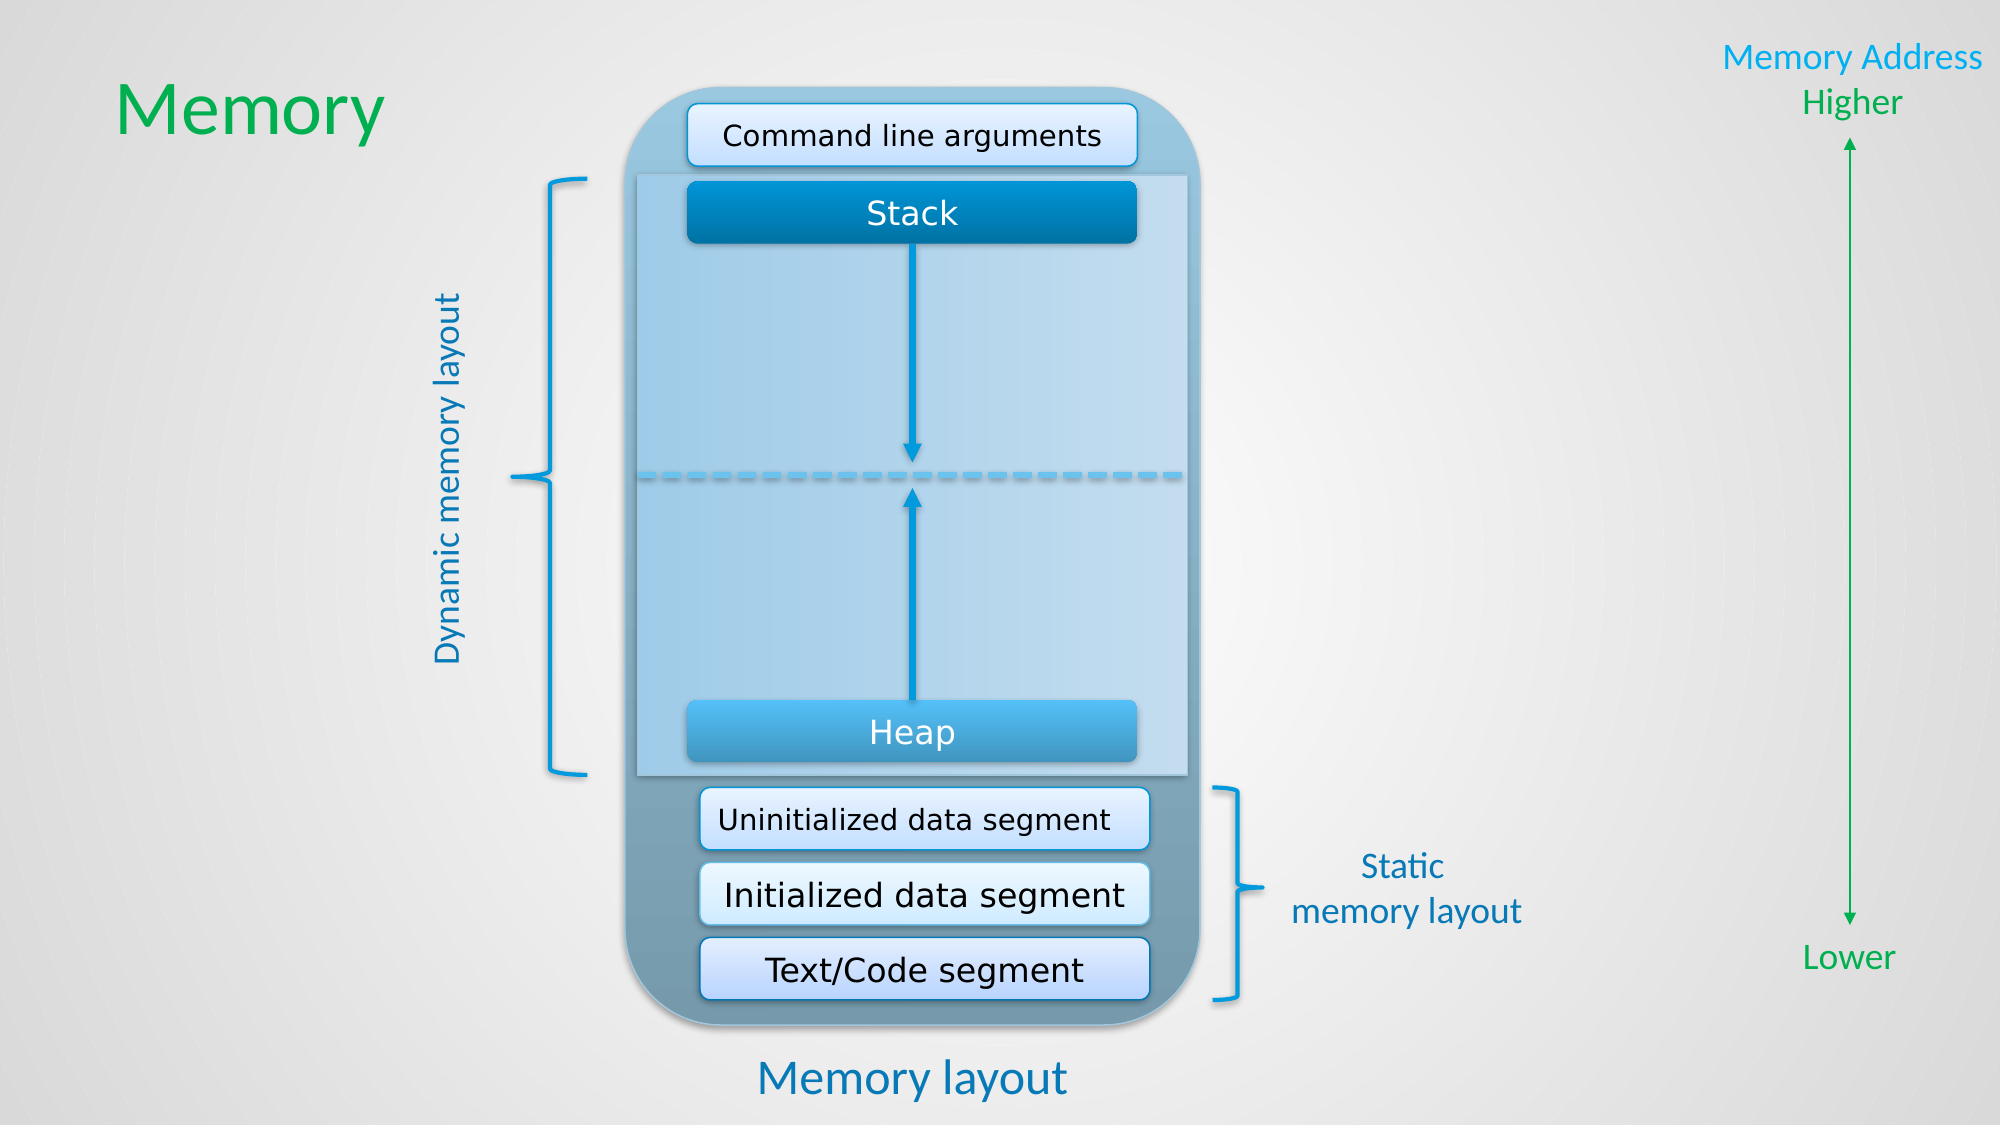

Memory Address
Higher
# Memory

Command line arguments

Stack
Dynamic memory layout
Heap
Uninitialized data segment

Static
memory layout
Initialized data segment
Lower
Text/Code segment
Memory layout